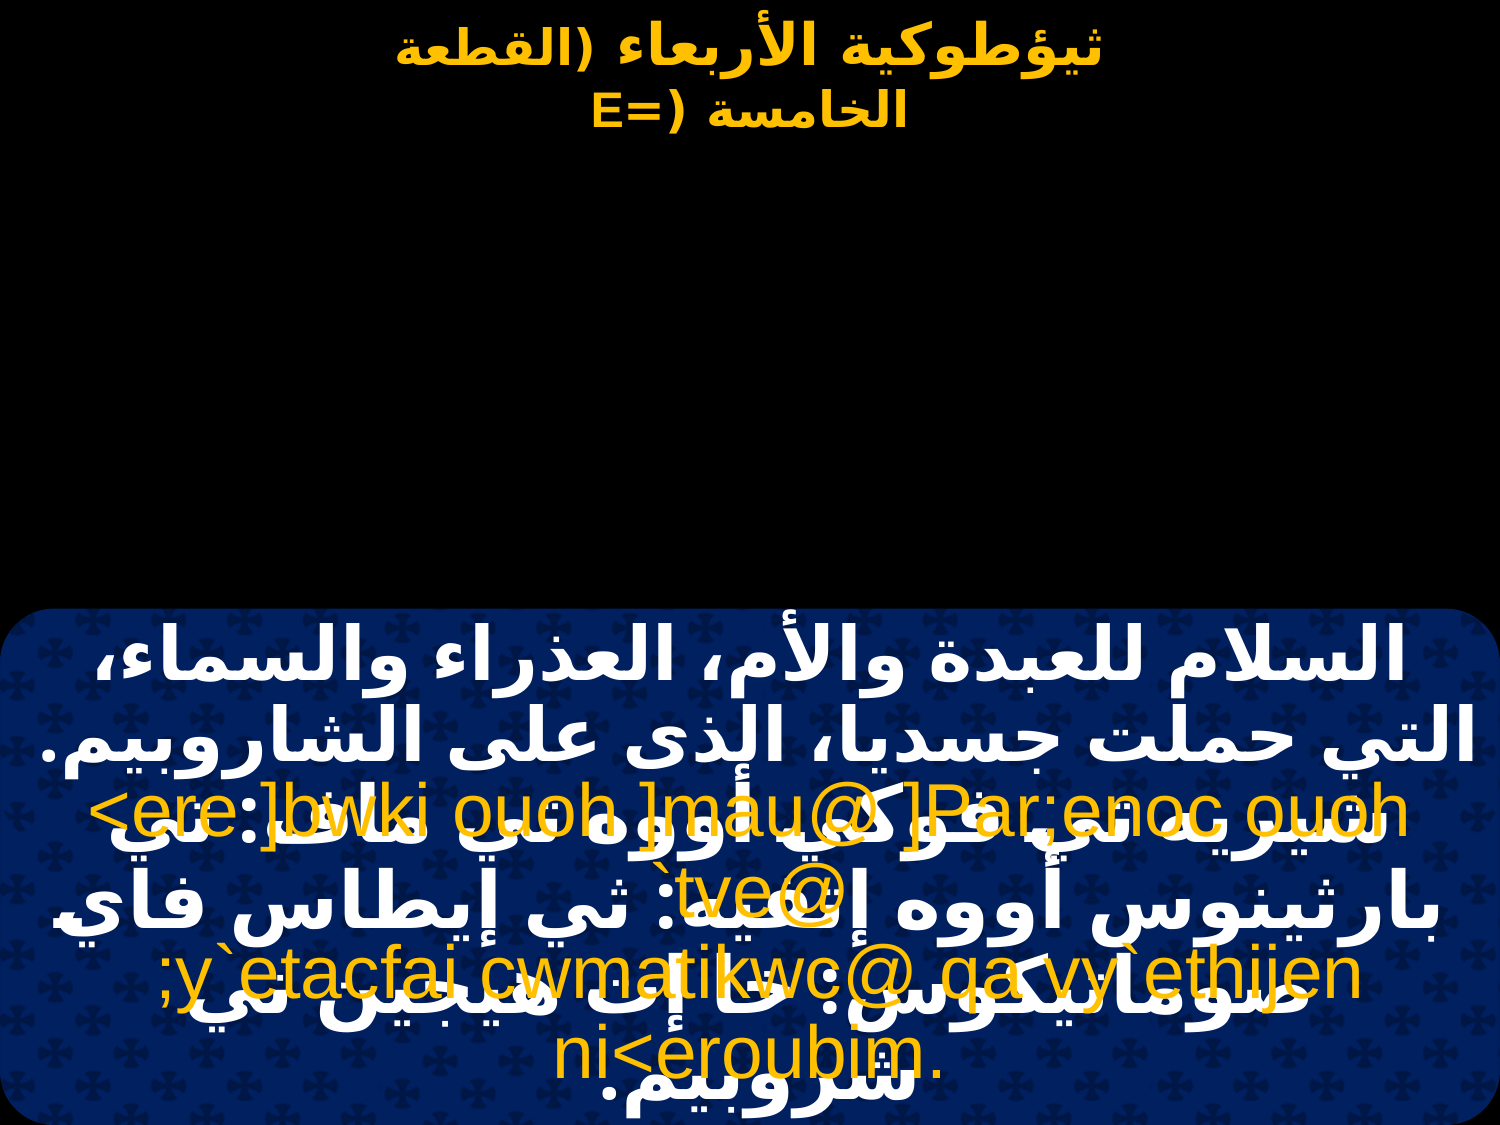

السلام للعبدة والأم، العذراء والسماء، التي حملت جسديا، الذى على الشاروبيم.
<ere ]bwki ouoh ]mau@ ]Par;enoc ouoh `tve@
 ;y`etacfai cwmatikwc@ qa vy`ethijen ni<eroubim.
شيريه تي فوكي أووه تي ماف: تي بارثينوس أووه إتفيه: ثي إيطاس فاي صوماتيكوس: خا إت هيجين ني شروبيم.